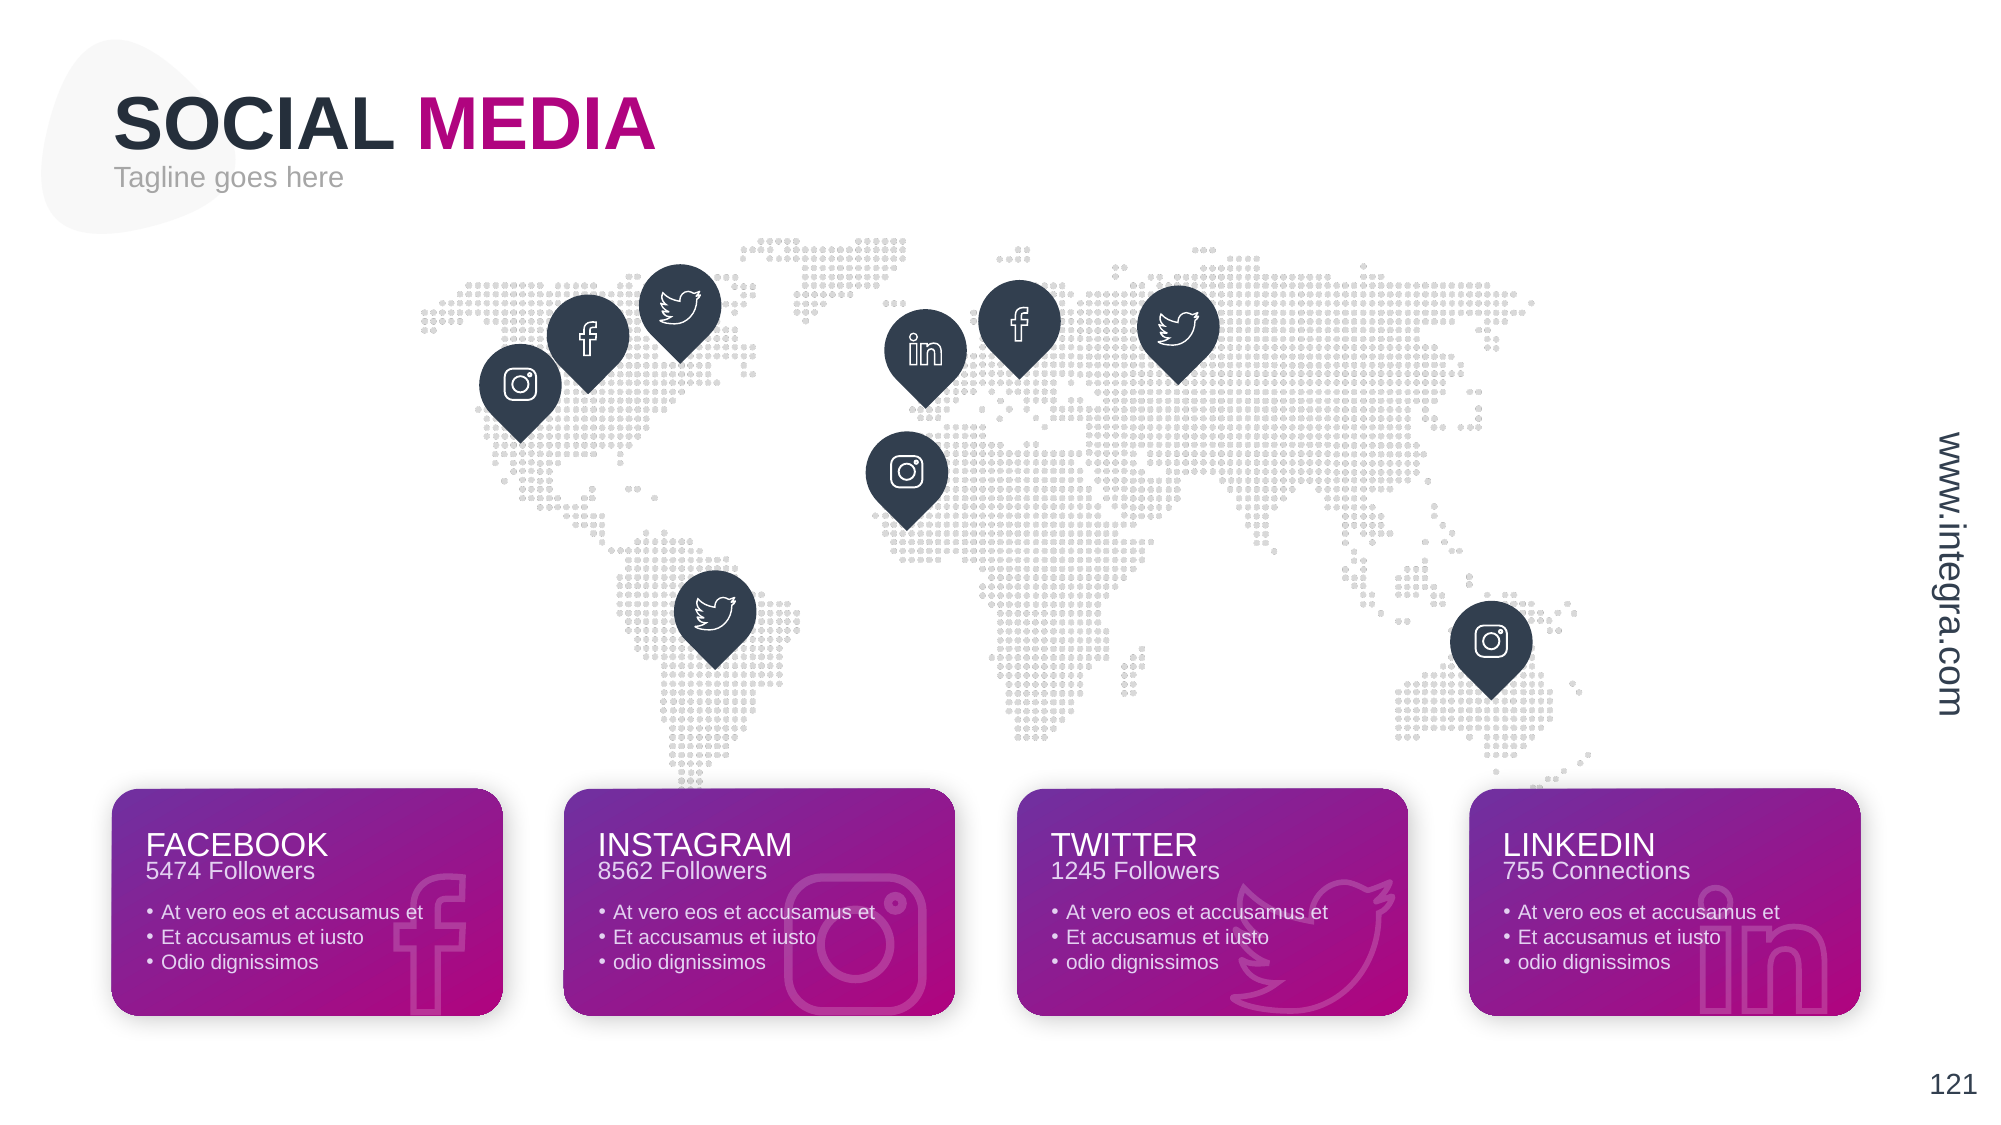

SOCIAL MEDIA
Tagline goes here

www.integra.com
FACEBOOK
INSTAGRAM
TWITTER
LINKEDIN
5474 Followers
8562 Followers
1245 Followers
755 Connections

At vero eos et accusamus et
Et accusamus et iusto
Odio dignissimos
At vero eos et accusamus et
Et accusamus et iusto
odio dignissimos
At vero eos et accusamus et
Et accusamus et iusto
odio dignissimos
At vero eos et accusamus et
Et accusamus et iusto
odio dignissimos
121